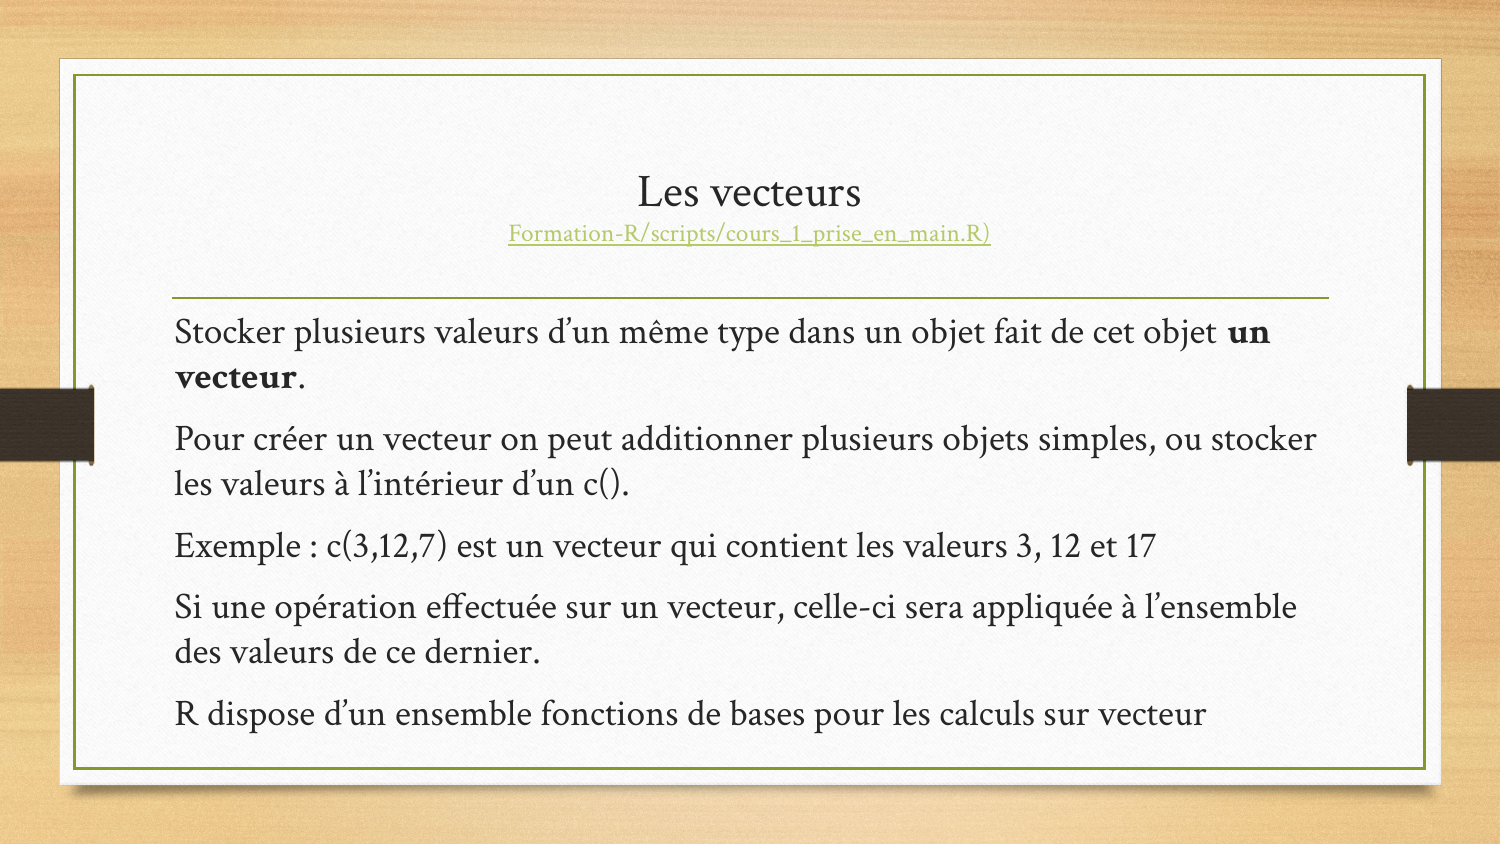

Les vecteurs
Formation-R/scripts/cours_1_prise_en_main.R)
Stocker plusieurs valeurs d’un même type dans un objet fait de cet objet un vecteur.
Pour créer un vecteur on peut additionner plusieurs objets simples, ou stocker les valeurs à l’intérieur d’un c().
Exemple : c(3,12,7) est un vecteur qui contient les valeurs 3, 12 et 17
Si une opération effectuée sur un vecteur, celle-ci sera appliquée à l’ensemble des valeurs de ce dernier.
R dispose d’un ensemble fonctions de bases pour les calculs sur vecteur